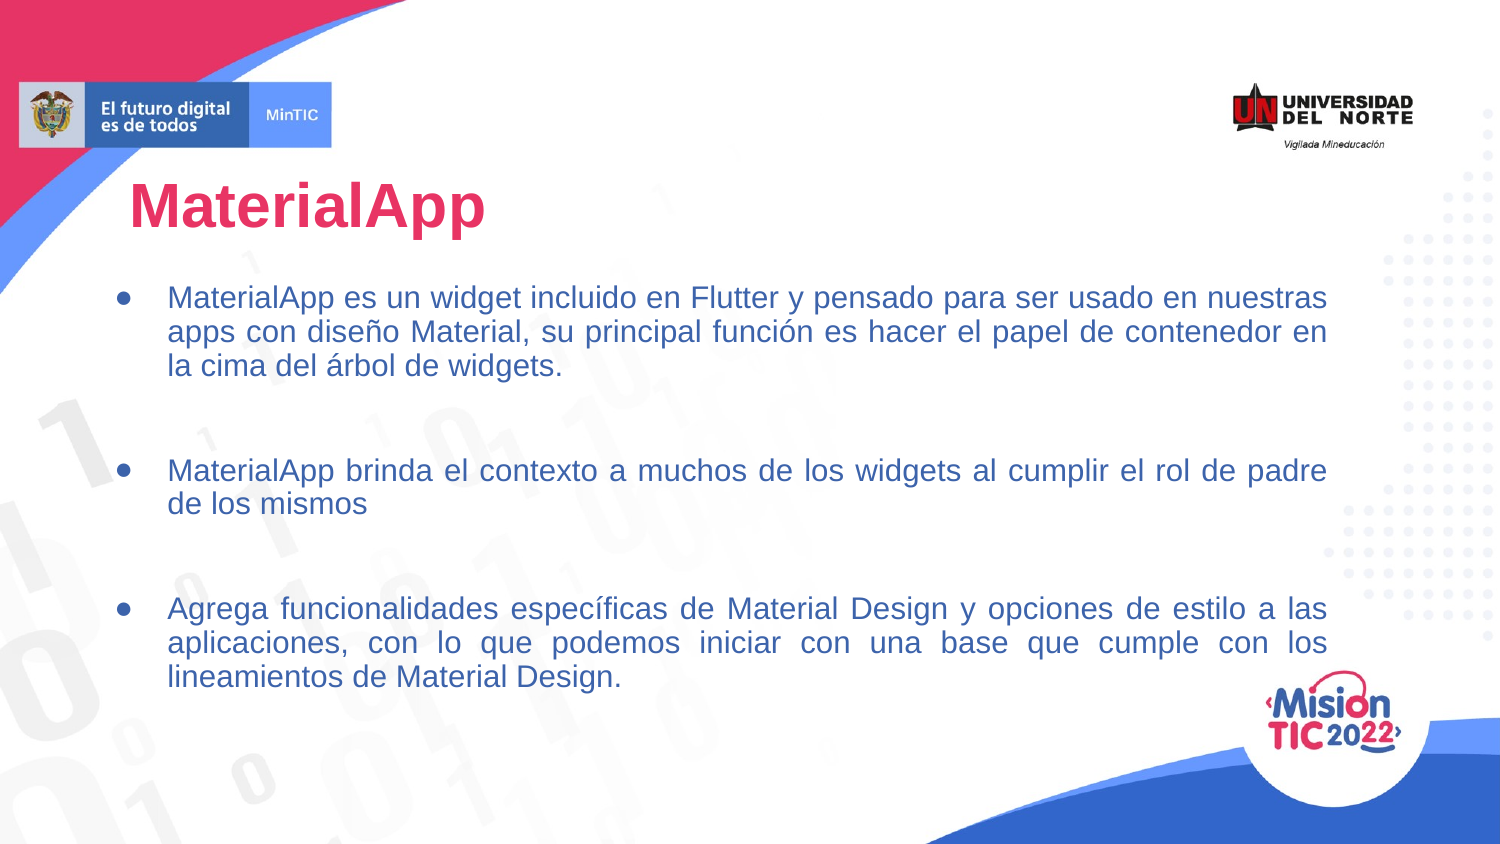

MaterialApp
MaterialApp es un widget incluido en Flutter y pensado para ser usado en nuestras apps con diseño Material, su principal función es hacer el papel de contenedor en la cima del árbol de widgets.

MaterialApp brinda el contexto a muchos de los widgets al cumplir el rol de padre de los mismos

Agrega funcionalidades específicas de Material Design y opciones de estilo a las aplicaciones, con lo que podemos iniciar con una base que cumple con los lineamientos de Material Design.